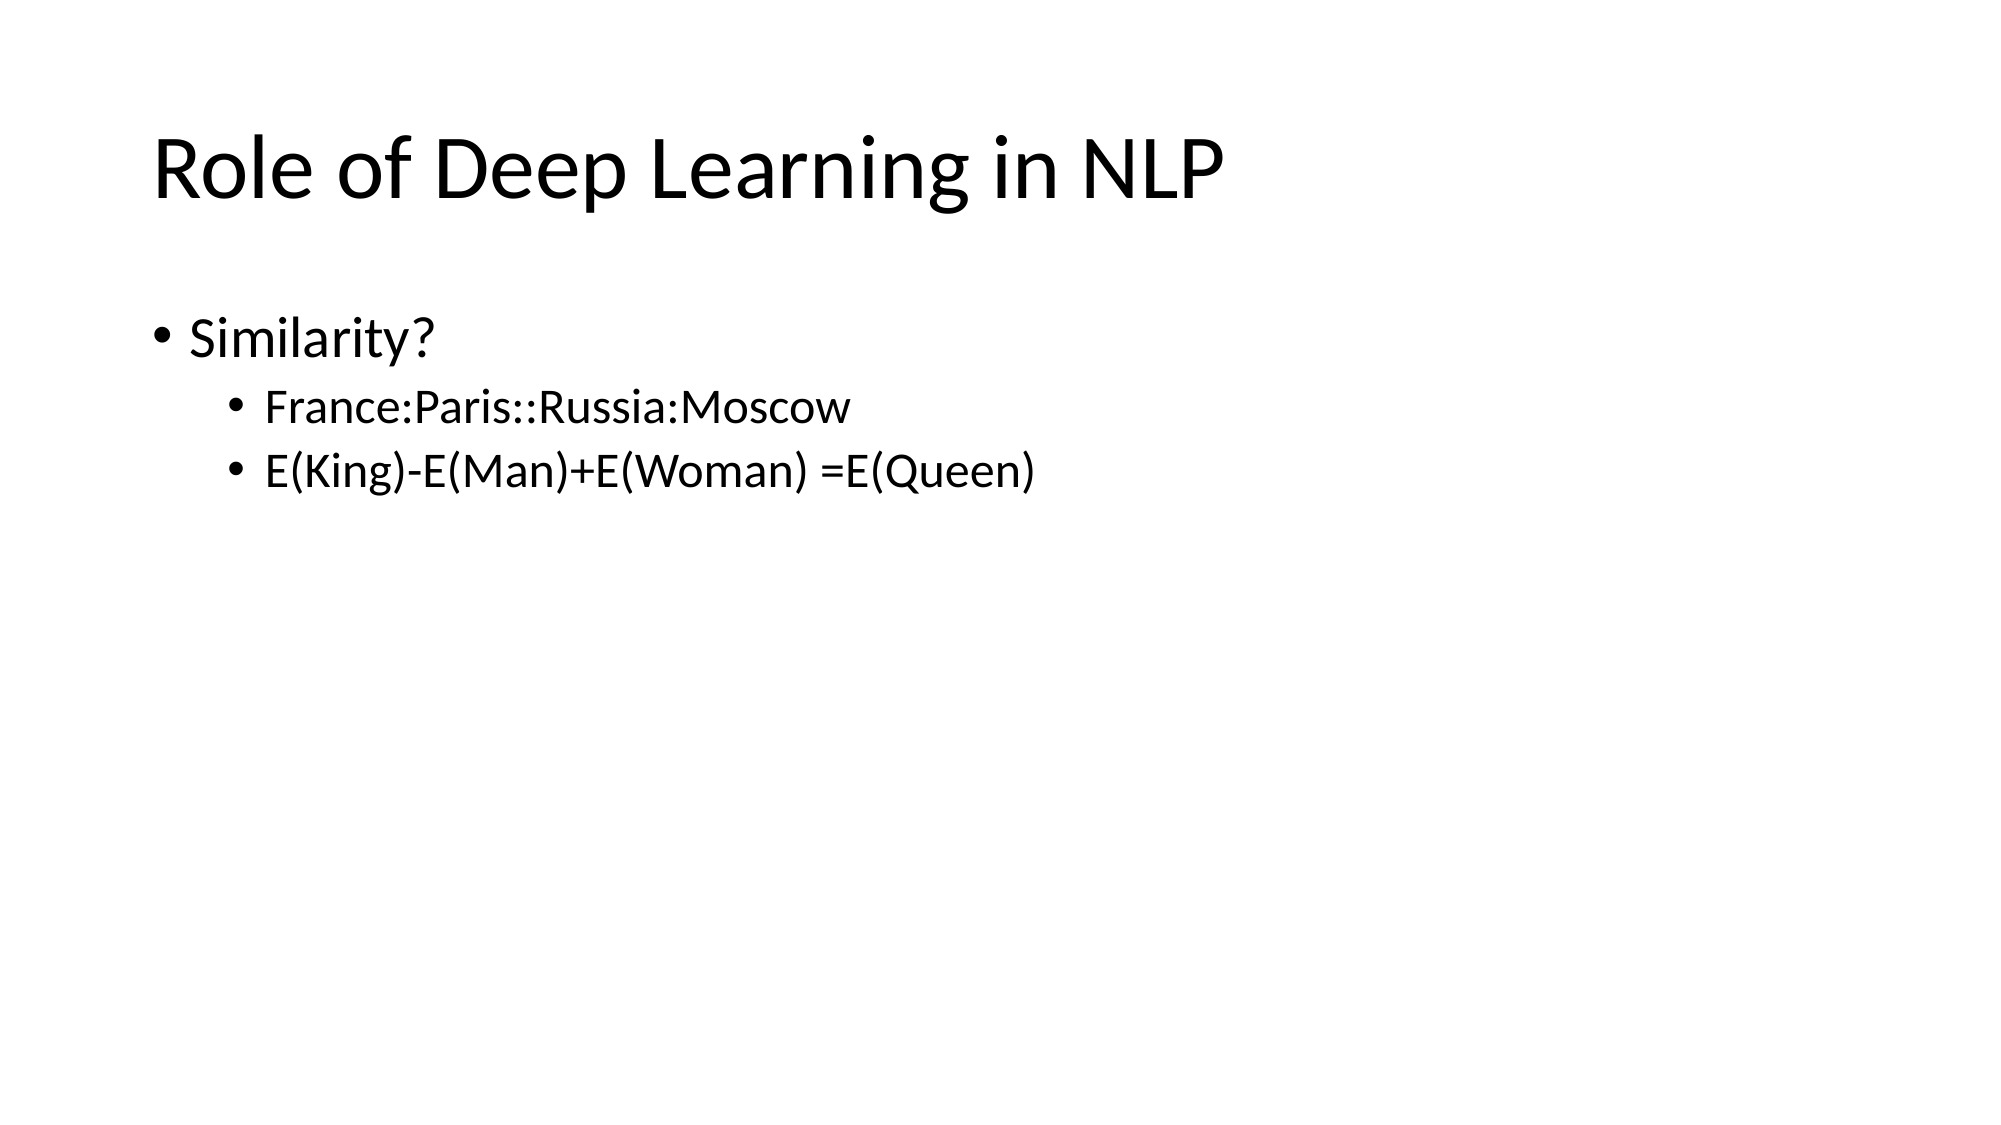

# Role of Deep Learning in NLP
Similarity?
France:Paris::Russia:Moscow
E(King)-E(Man)+E(Woman) =E(Queen)